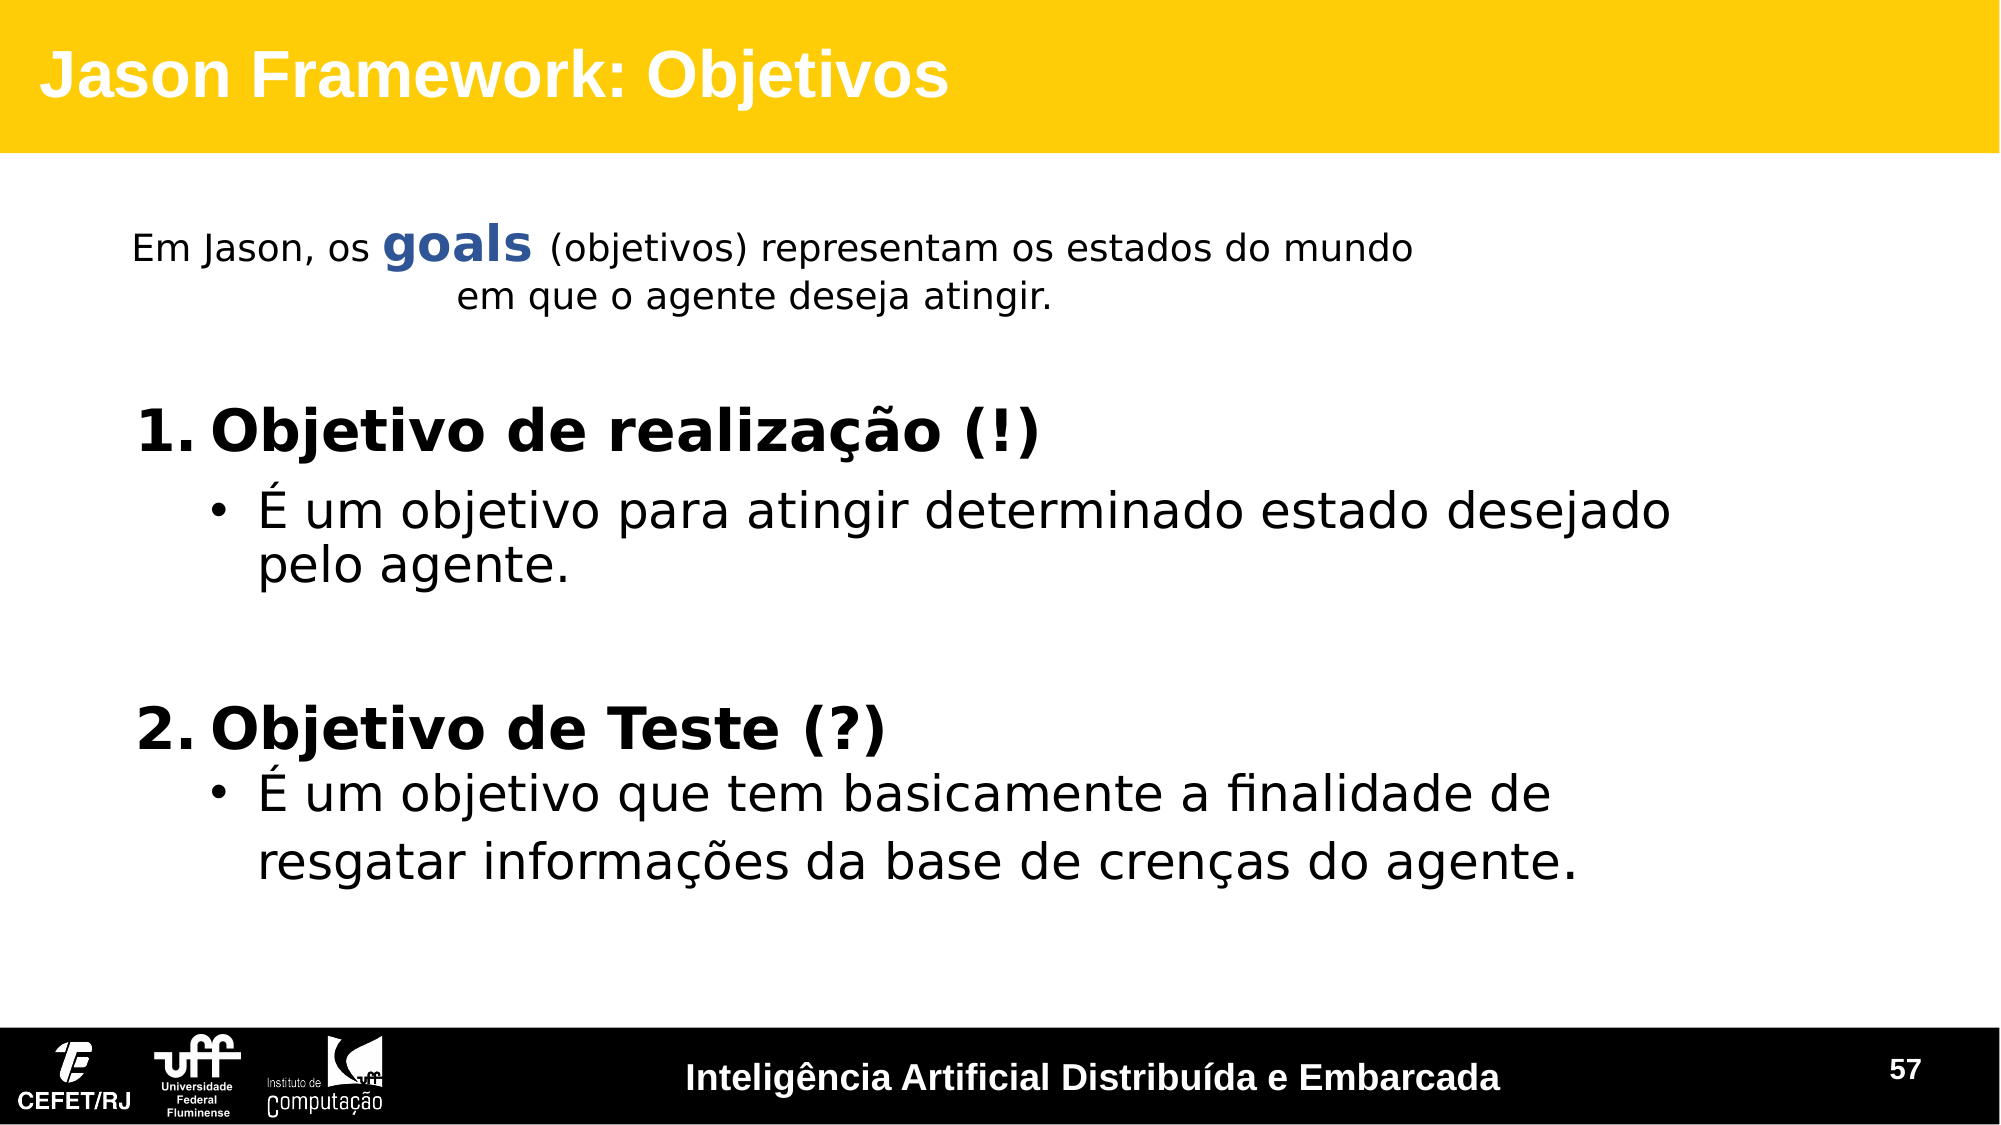

Jason Framework: Objetivos
Em Jason, os goals (objetivos) representam os estados do mundo em que o agente deseja atingir.
Objetivo de realização (!)
É um objetivo para atingir determinado estado desejado pelo agente.

Objetivo de Teste (?)
É um objetivo que tem basicamente a finalidade de resgatar informações da base de crenças do agente.